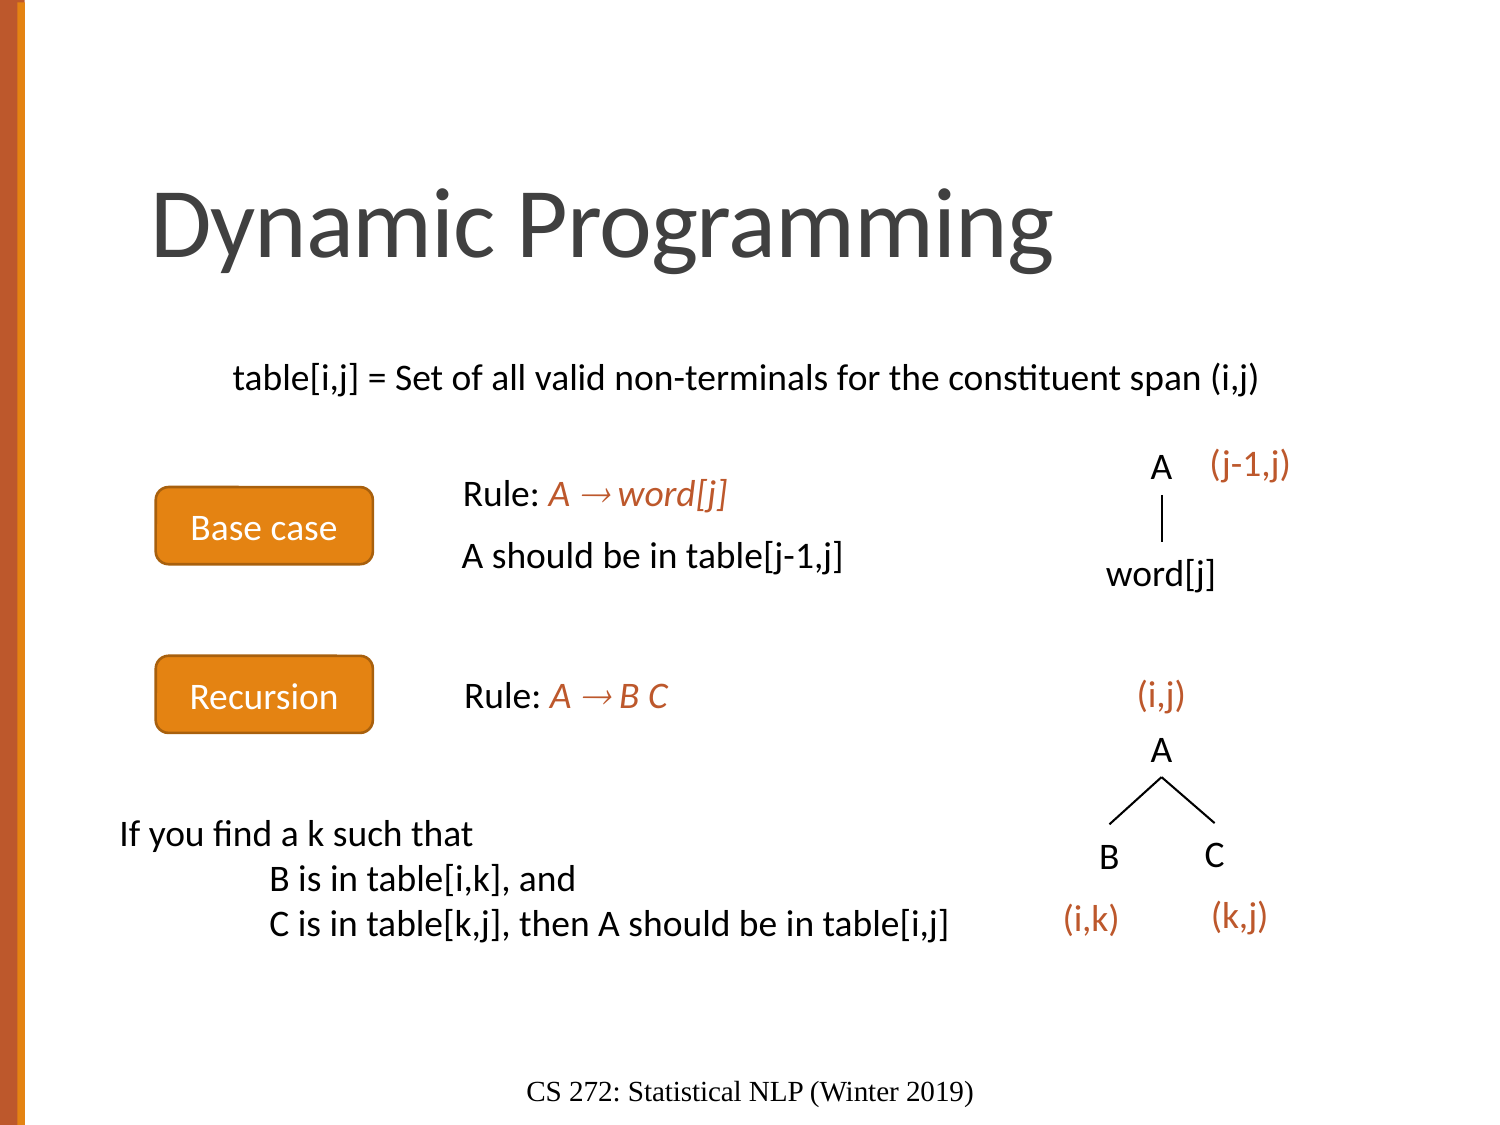

# Dynamic Programming
table[i,j] = Set of all valid non-terminals for the constituent span (i,j)
(j-1,j)
A
Rule: A → word[j]
Base case
A should be in table[j-1,j]
word[j]
Recursion
Rule: A → B C
(i,j)
A
C
B
(k,j)
(i,k)
If you find a k such that
	B is in table[i,k], and
	C is in table[k,j], then A should be in table[i,j]
CS 272: Statistical NLP (Winter 2019)
21